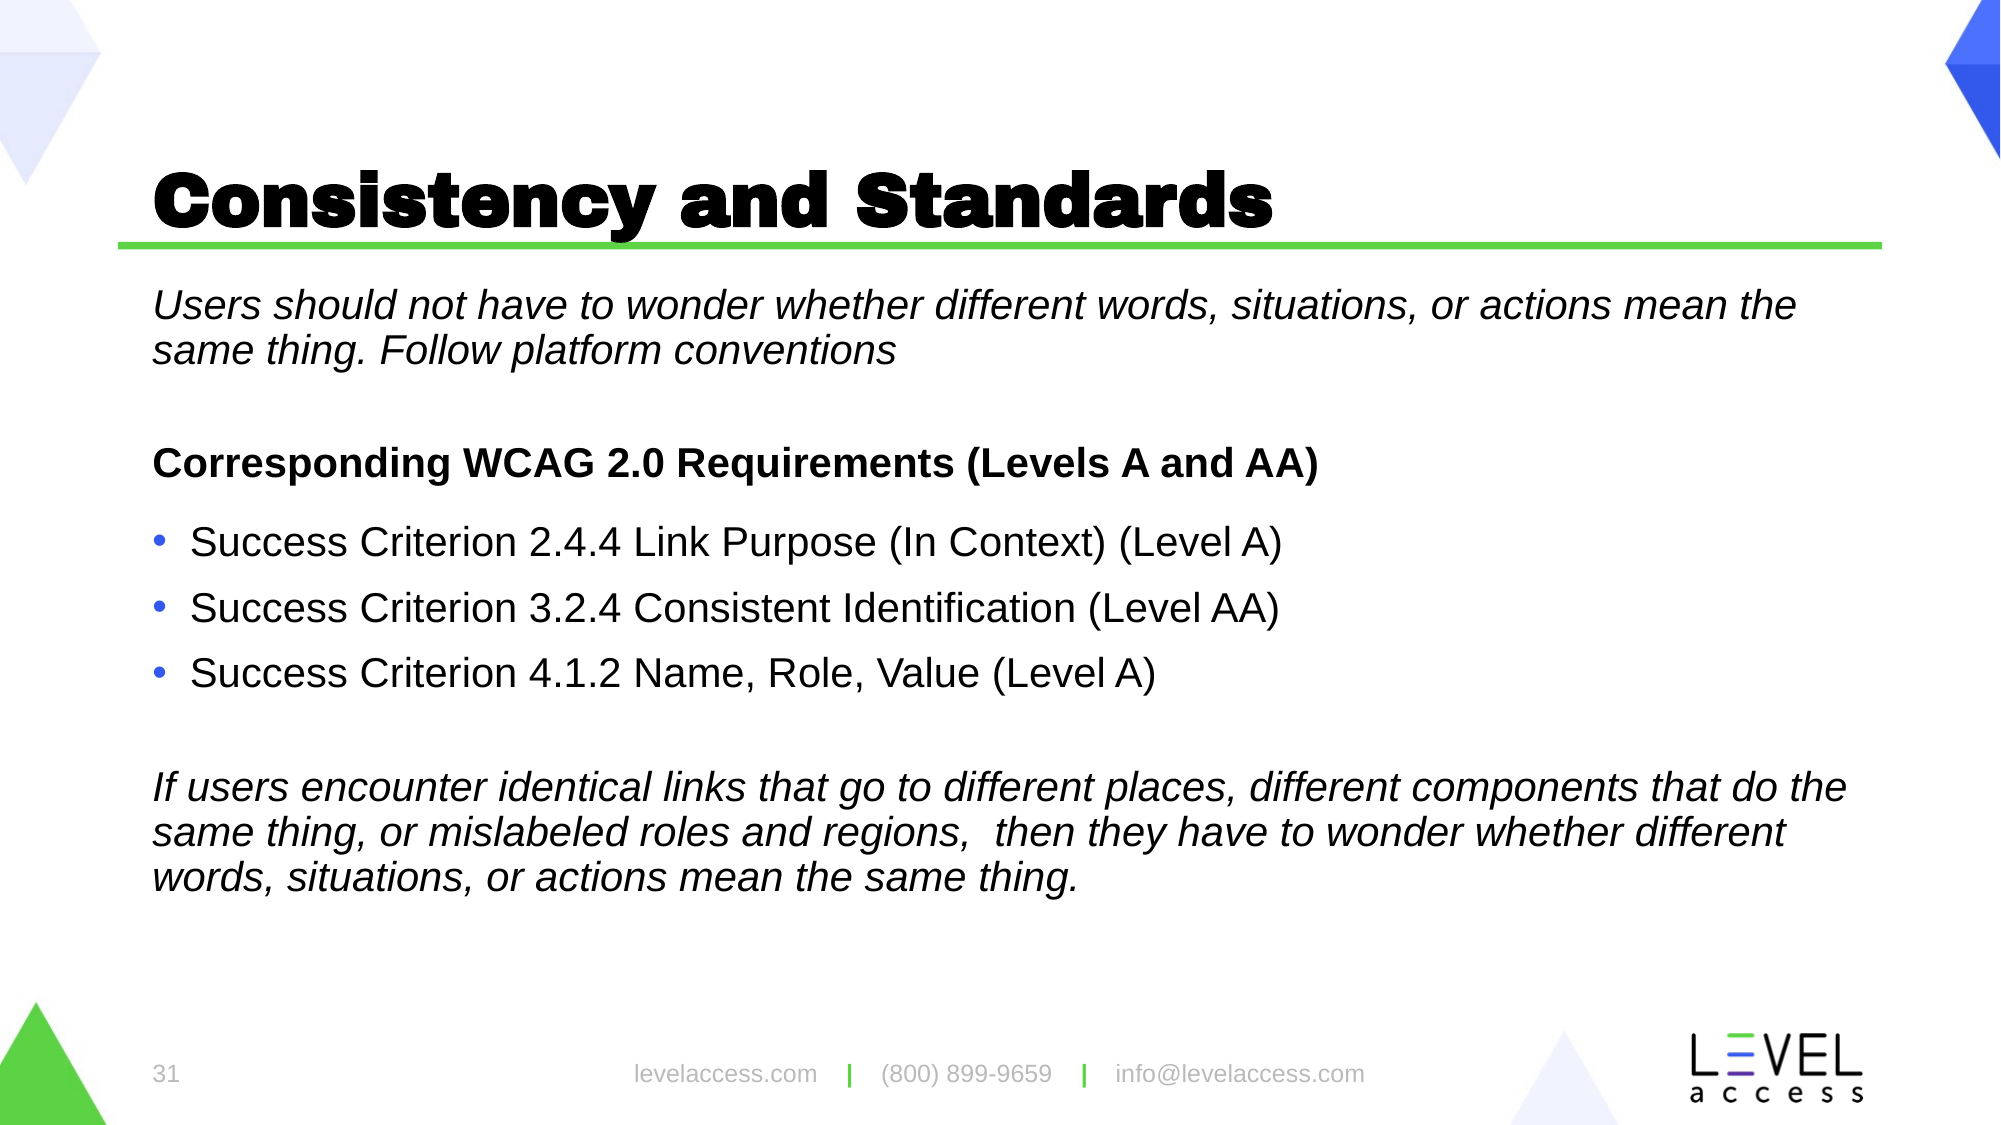

# Consistency and Standards

Users should not have to wonder whether different words, situations, or actions mean the same thing. Follow platform conventions

Corresponding WCAG 2.0 Requirements (Levels A and AA)
Success Criterion 2.4.4 Link Purpose (In Context) (Level A)
Success Criterion 3.2.4 Consistent Identification (Level AA)
Success Criterion 4.1.2 Name, Role, Value (Level A)

If users encounter identical links that go to different places, different components that do the same thing, or mislabeled roles and regions,  then they have to wonder whether different words, situations, or actions mean the same thing.

levelaccess.com    |    (800) 899-9659    |    info@levelaccess.com
31